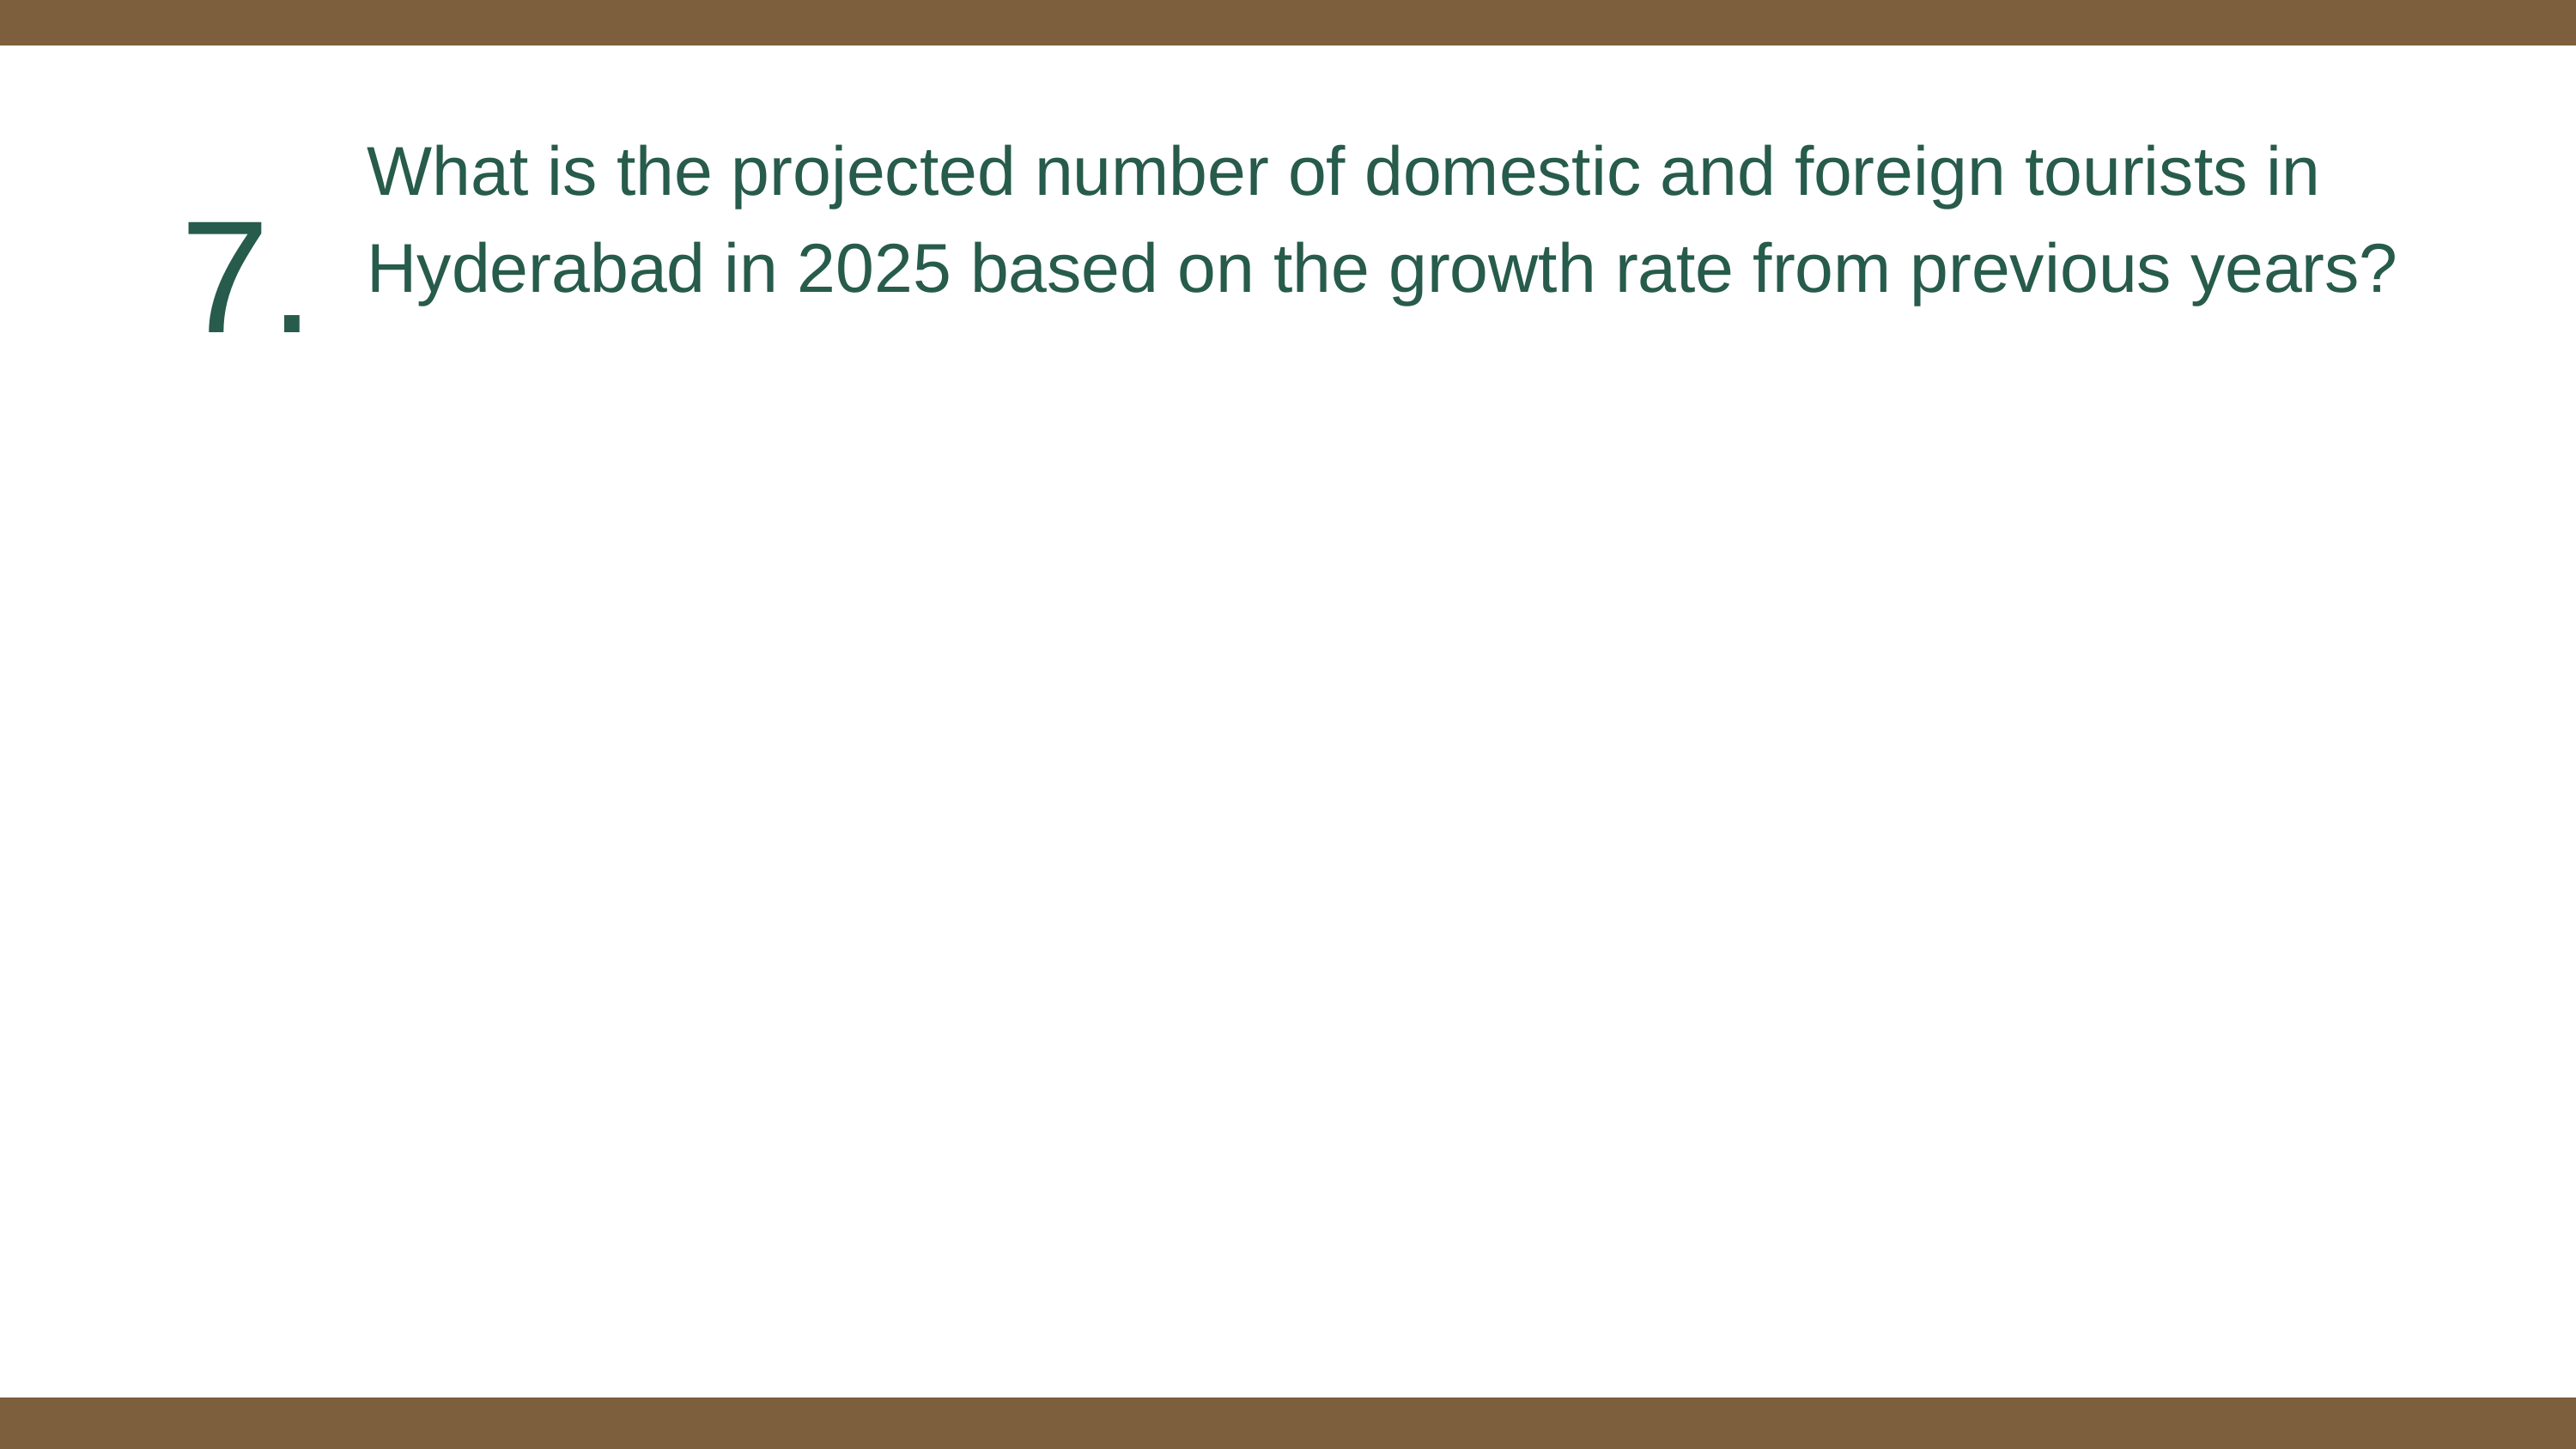

What is the projected number of domestic and foreign tourists in Hyderabad in 2025 based on the growth rate from previous years?
7.